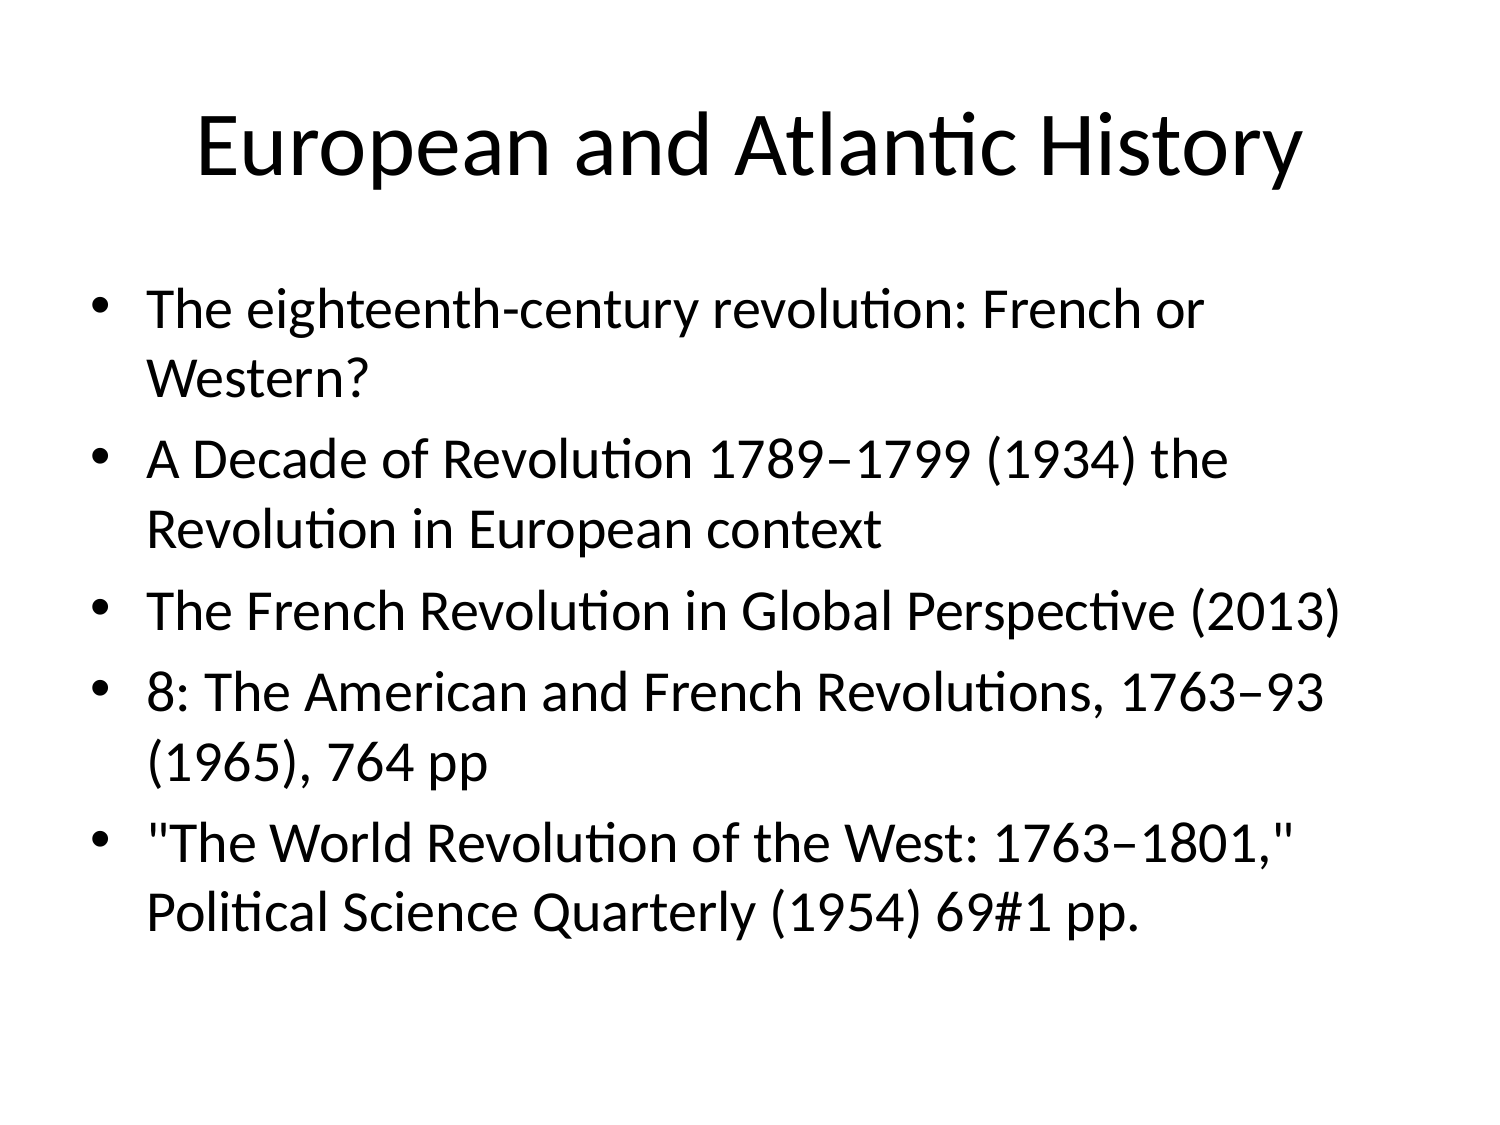

# European and Atlantic History
The eighteenth-century revolution: French or Western?
A Decade of Revolution 1789–1799 (1934) the Revolution in European context
The French Revolution in Global Perspective (2013)
8: The American and French Revolutions, 1763–93 (1965), 764 pp
"The World Revolution of the West: 1763–1801," Political Science Quarterly (1954) 69#1 pp.